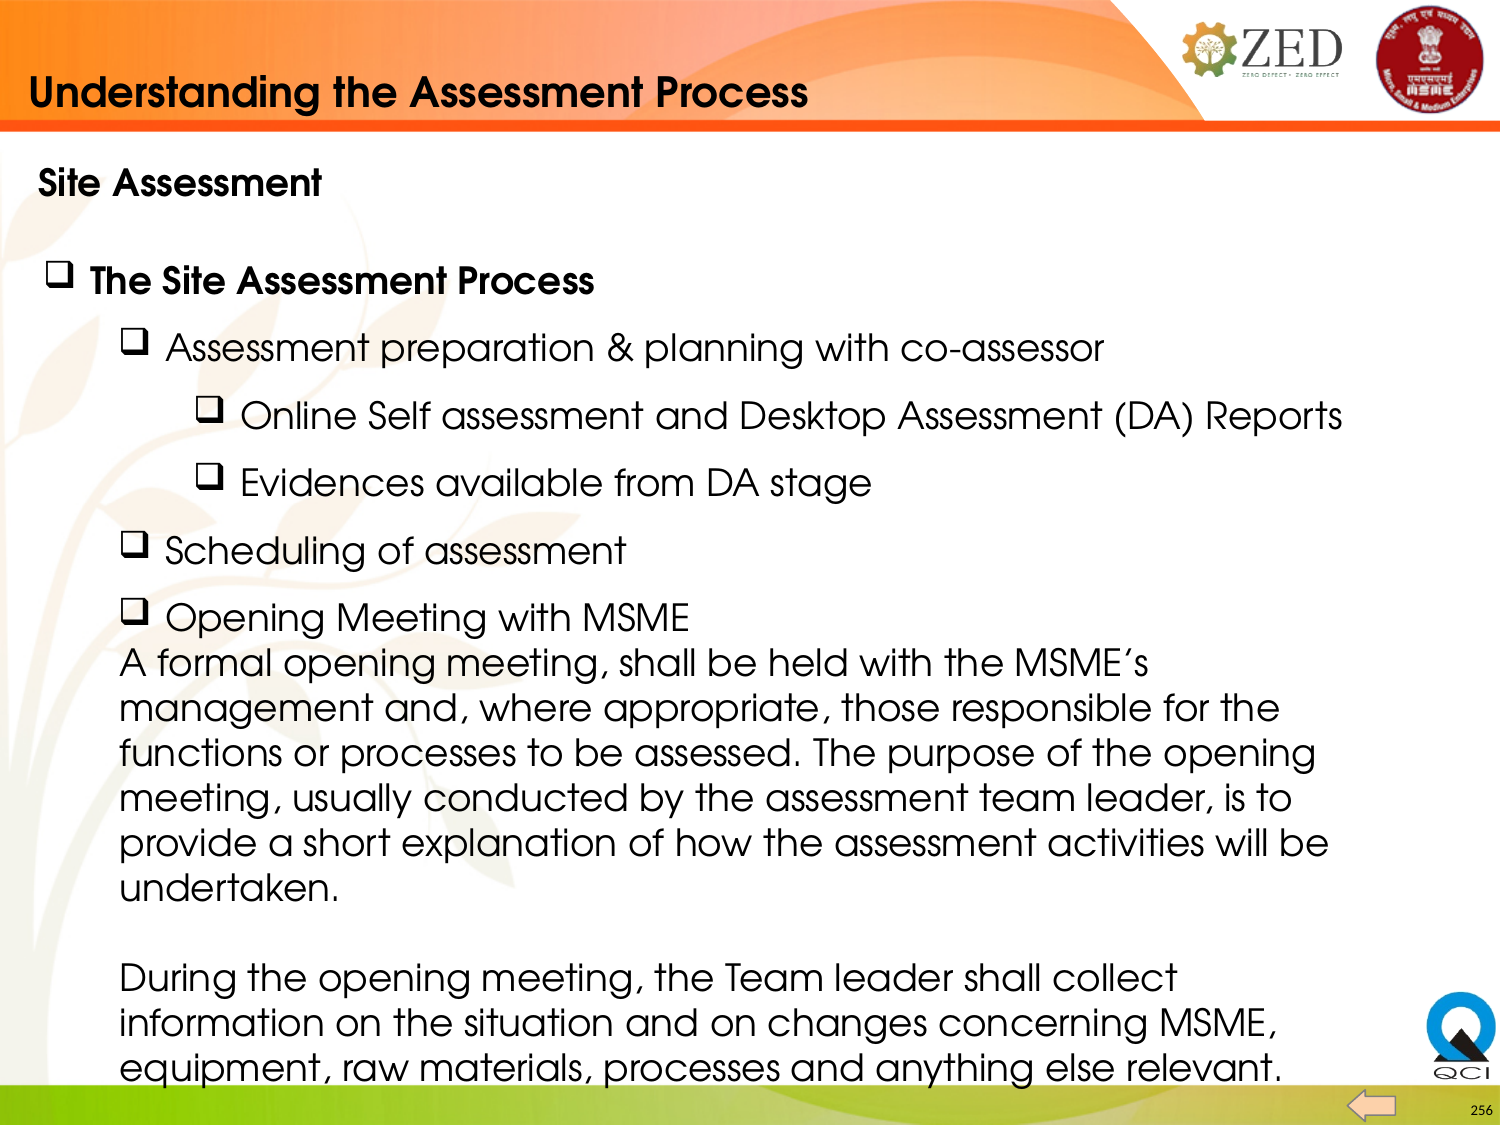

Understanding the Assessment Process
Site Assessment
The Site Assessment Process
Assessment preparation & planning with co-assessor
Online Self assessment and Desktop Assessment (DA) Reports
Evidences available from DA stage
Scheduling of assessment
Opening Meeting with MSME
A formal opening meeting, shall be held with the MSME’s management and, where appropriate, those responsible for the functions or processes to be assessed. The purpose of the opening meeting, usually conducted by the assessment team leader, is to provide a short explanation of how the assessment activities will be undertaken.

During the opening meeting, the Team leader shall collect information on the situation and on changes concerning MSME, equipment, raw materials, processes and anything else relevant.